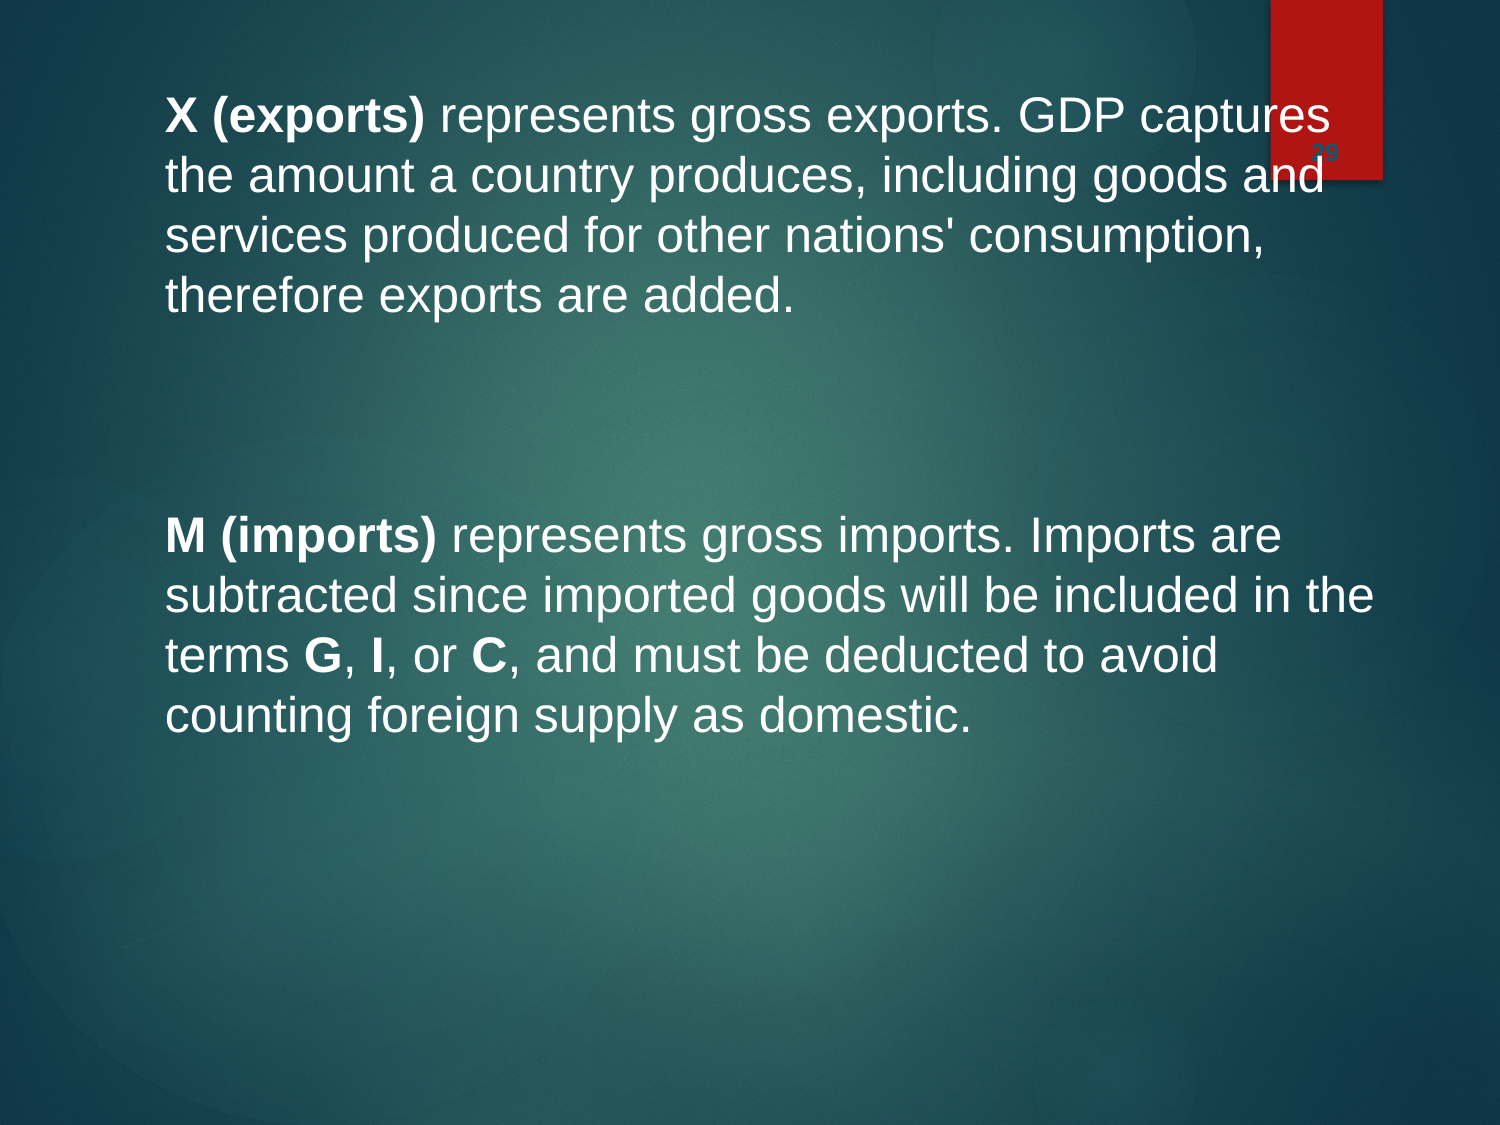

29
X (exports) represents gross exports. GDP captures the amount a country produces, including goods and services produced for other nations' consumption, therefore exports are added.

M (imports) represents gross imports. Imports are subtracted since imported goods will be included in the terms G, I, or C, and must be deducted to avoid counting foreign supply as domestic.